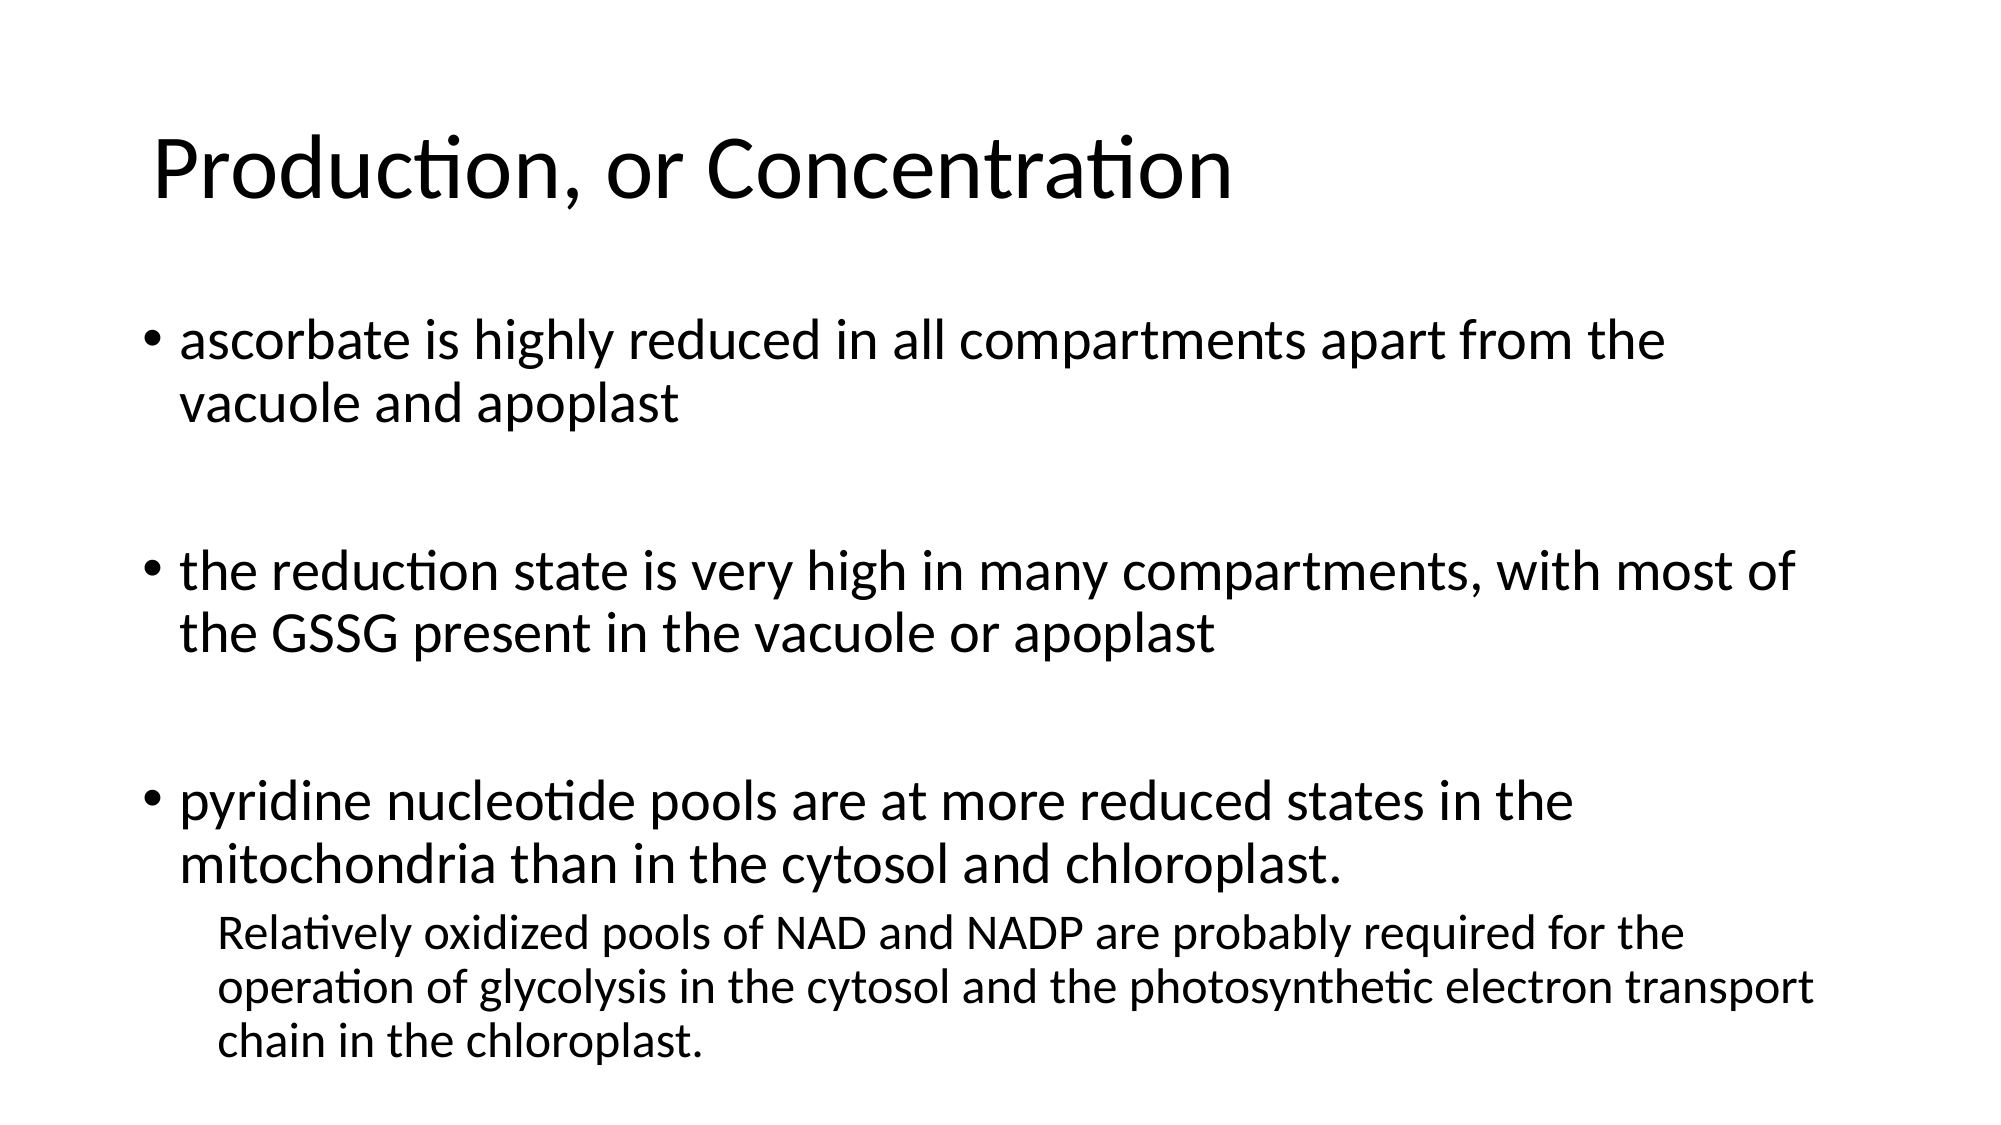

# Production, or Concentration
ascorbate is highly reduced in all compartments apart from the vacuole and apoplast

the reduction state is very high in many compartments, with most of the GSSG present in the vacuole or apoplast

pyridine nucleotide pools are at more reduced states in the mitochondria than in the cytosol and chloroplast.
Relatively oxidized pools of NAD and NADP are probably required for the operation of glycolysis in the cytosol and the photosynthetic electron transport chain in the chloroplast.